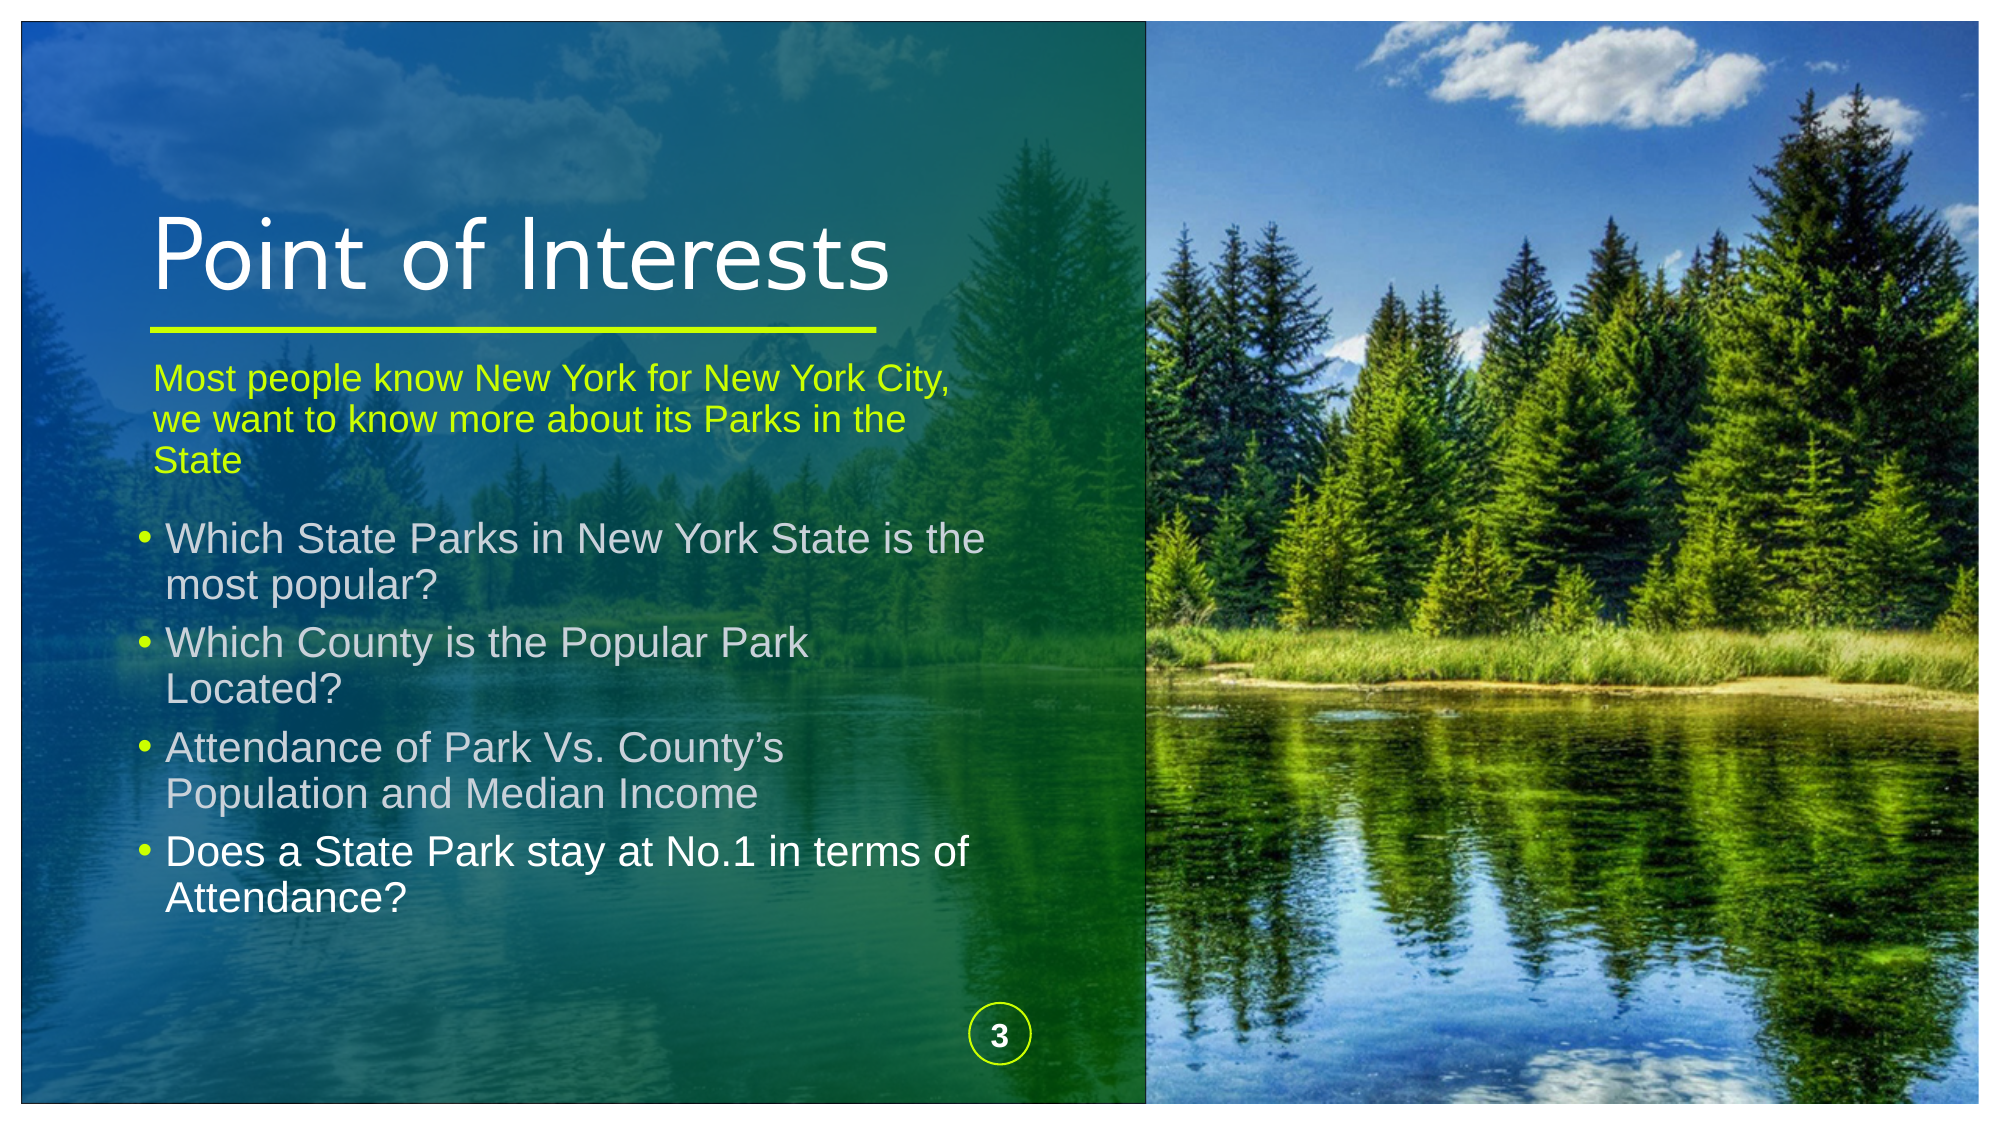

# Point of Interests
Most people know New York for New York City, we want to know more about its Parks in the State
Which State Parks in New York State is the most popular?
Which County is the Popular Park Located?
Attendance of Park Vs. County’s Population and Median Income
Does a State Park stay at No.1 in terms of Attendance?
3